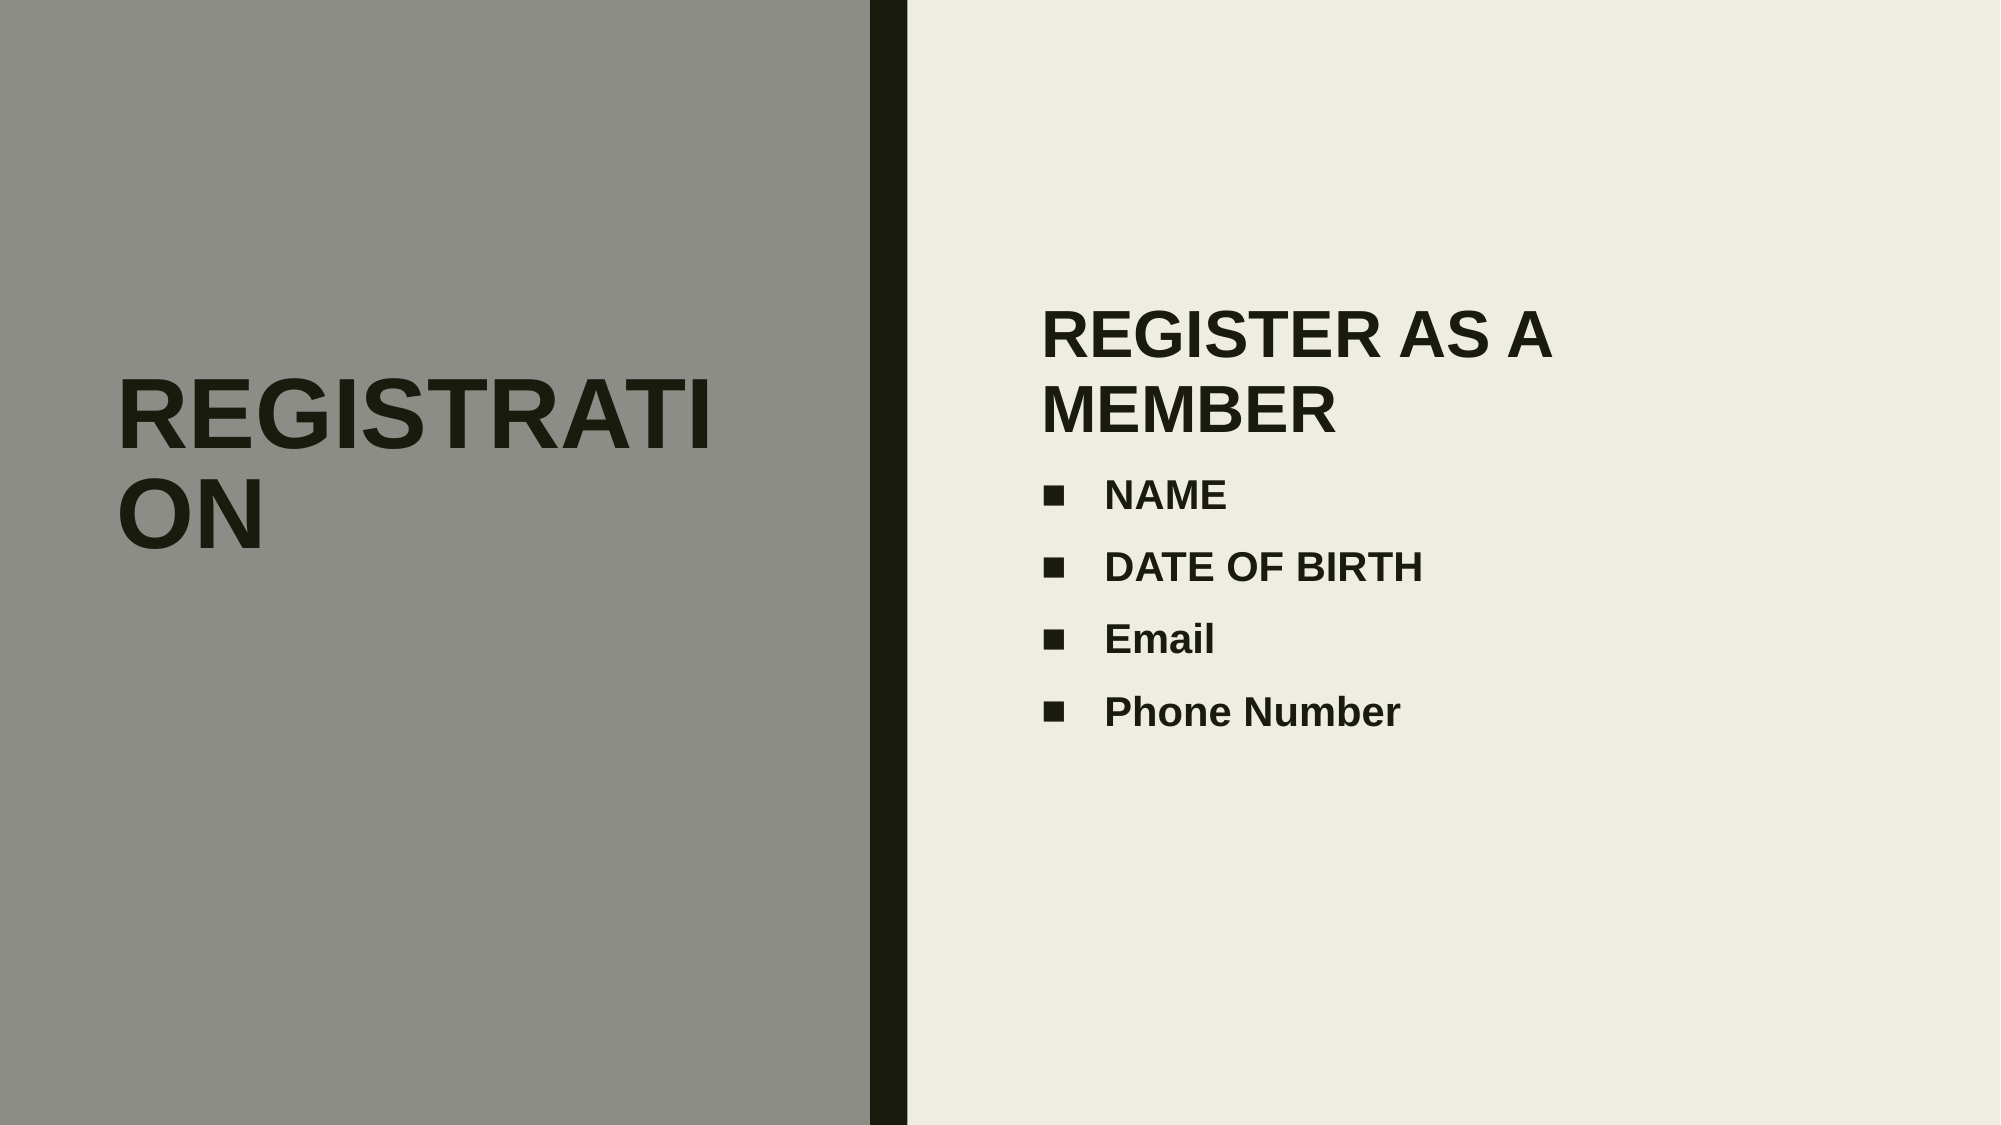

REGISTER AS A MEMBER
NAME
DATE OF BIRTH
Email
Phone Number

# REGISTRATION